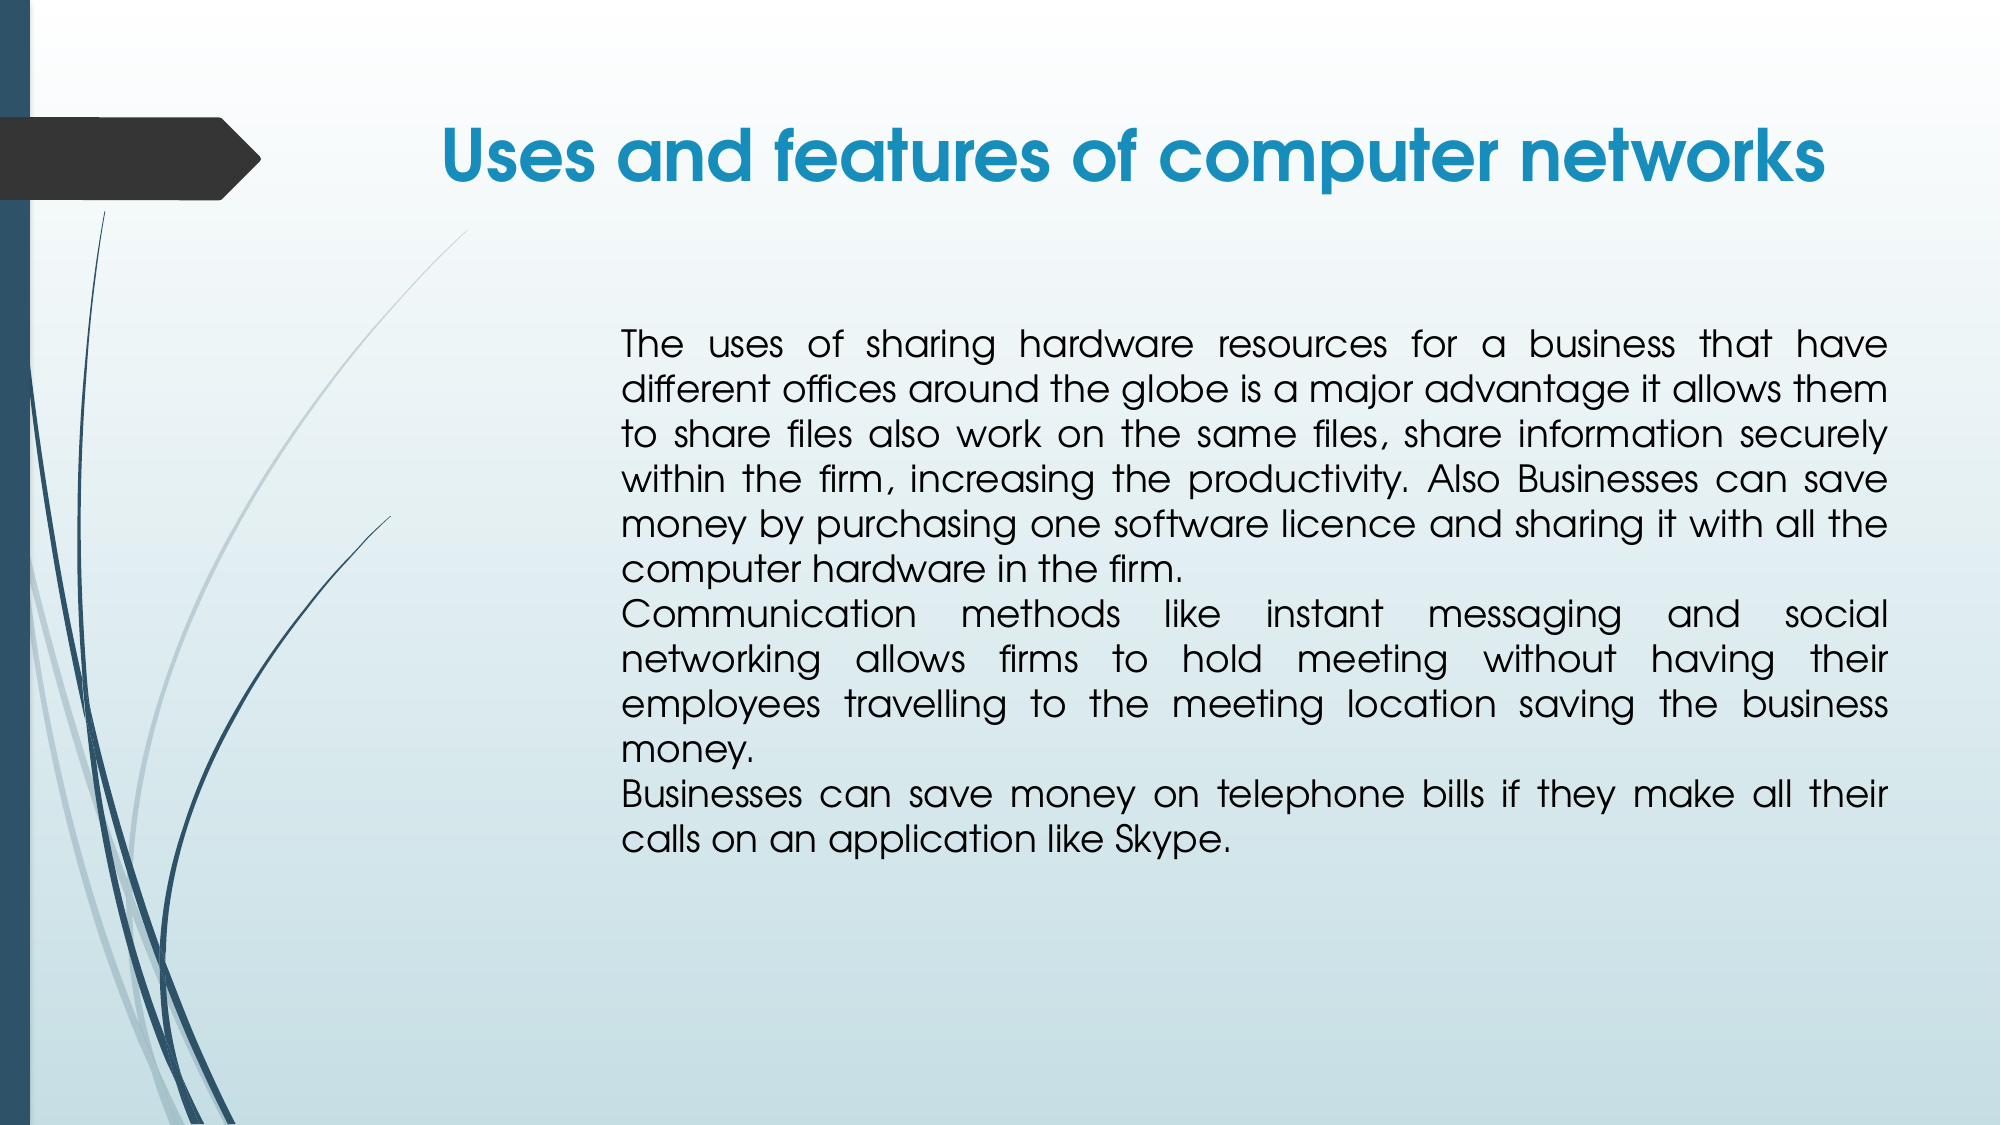

# Uses and features of computer networks
The uses of sharing hardware resources for a business that have different offices around the globe is a major advantage it allows them to share files also work on the same files, share information securely within the firm, increasing the productivity. Also Businesses can save money by purchasing one software licence and sharing it with all the computer hardware in the firm.
Communication methods like instant messaging and social networking allows firms to hold meeting without having their employees travelling to the meeting location saving the business money.
Businesses can save money on telephone bills if they make all their calls on an application like Skype.